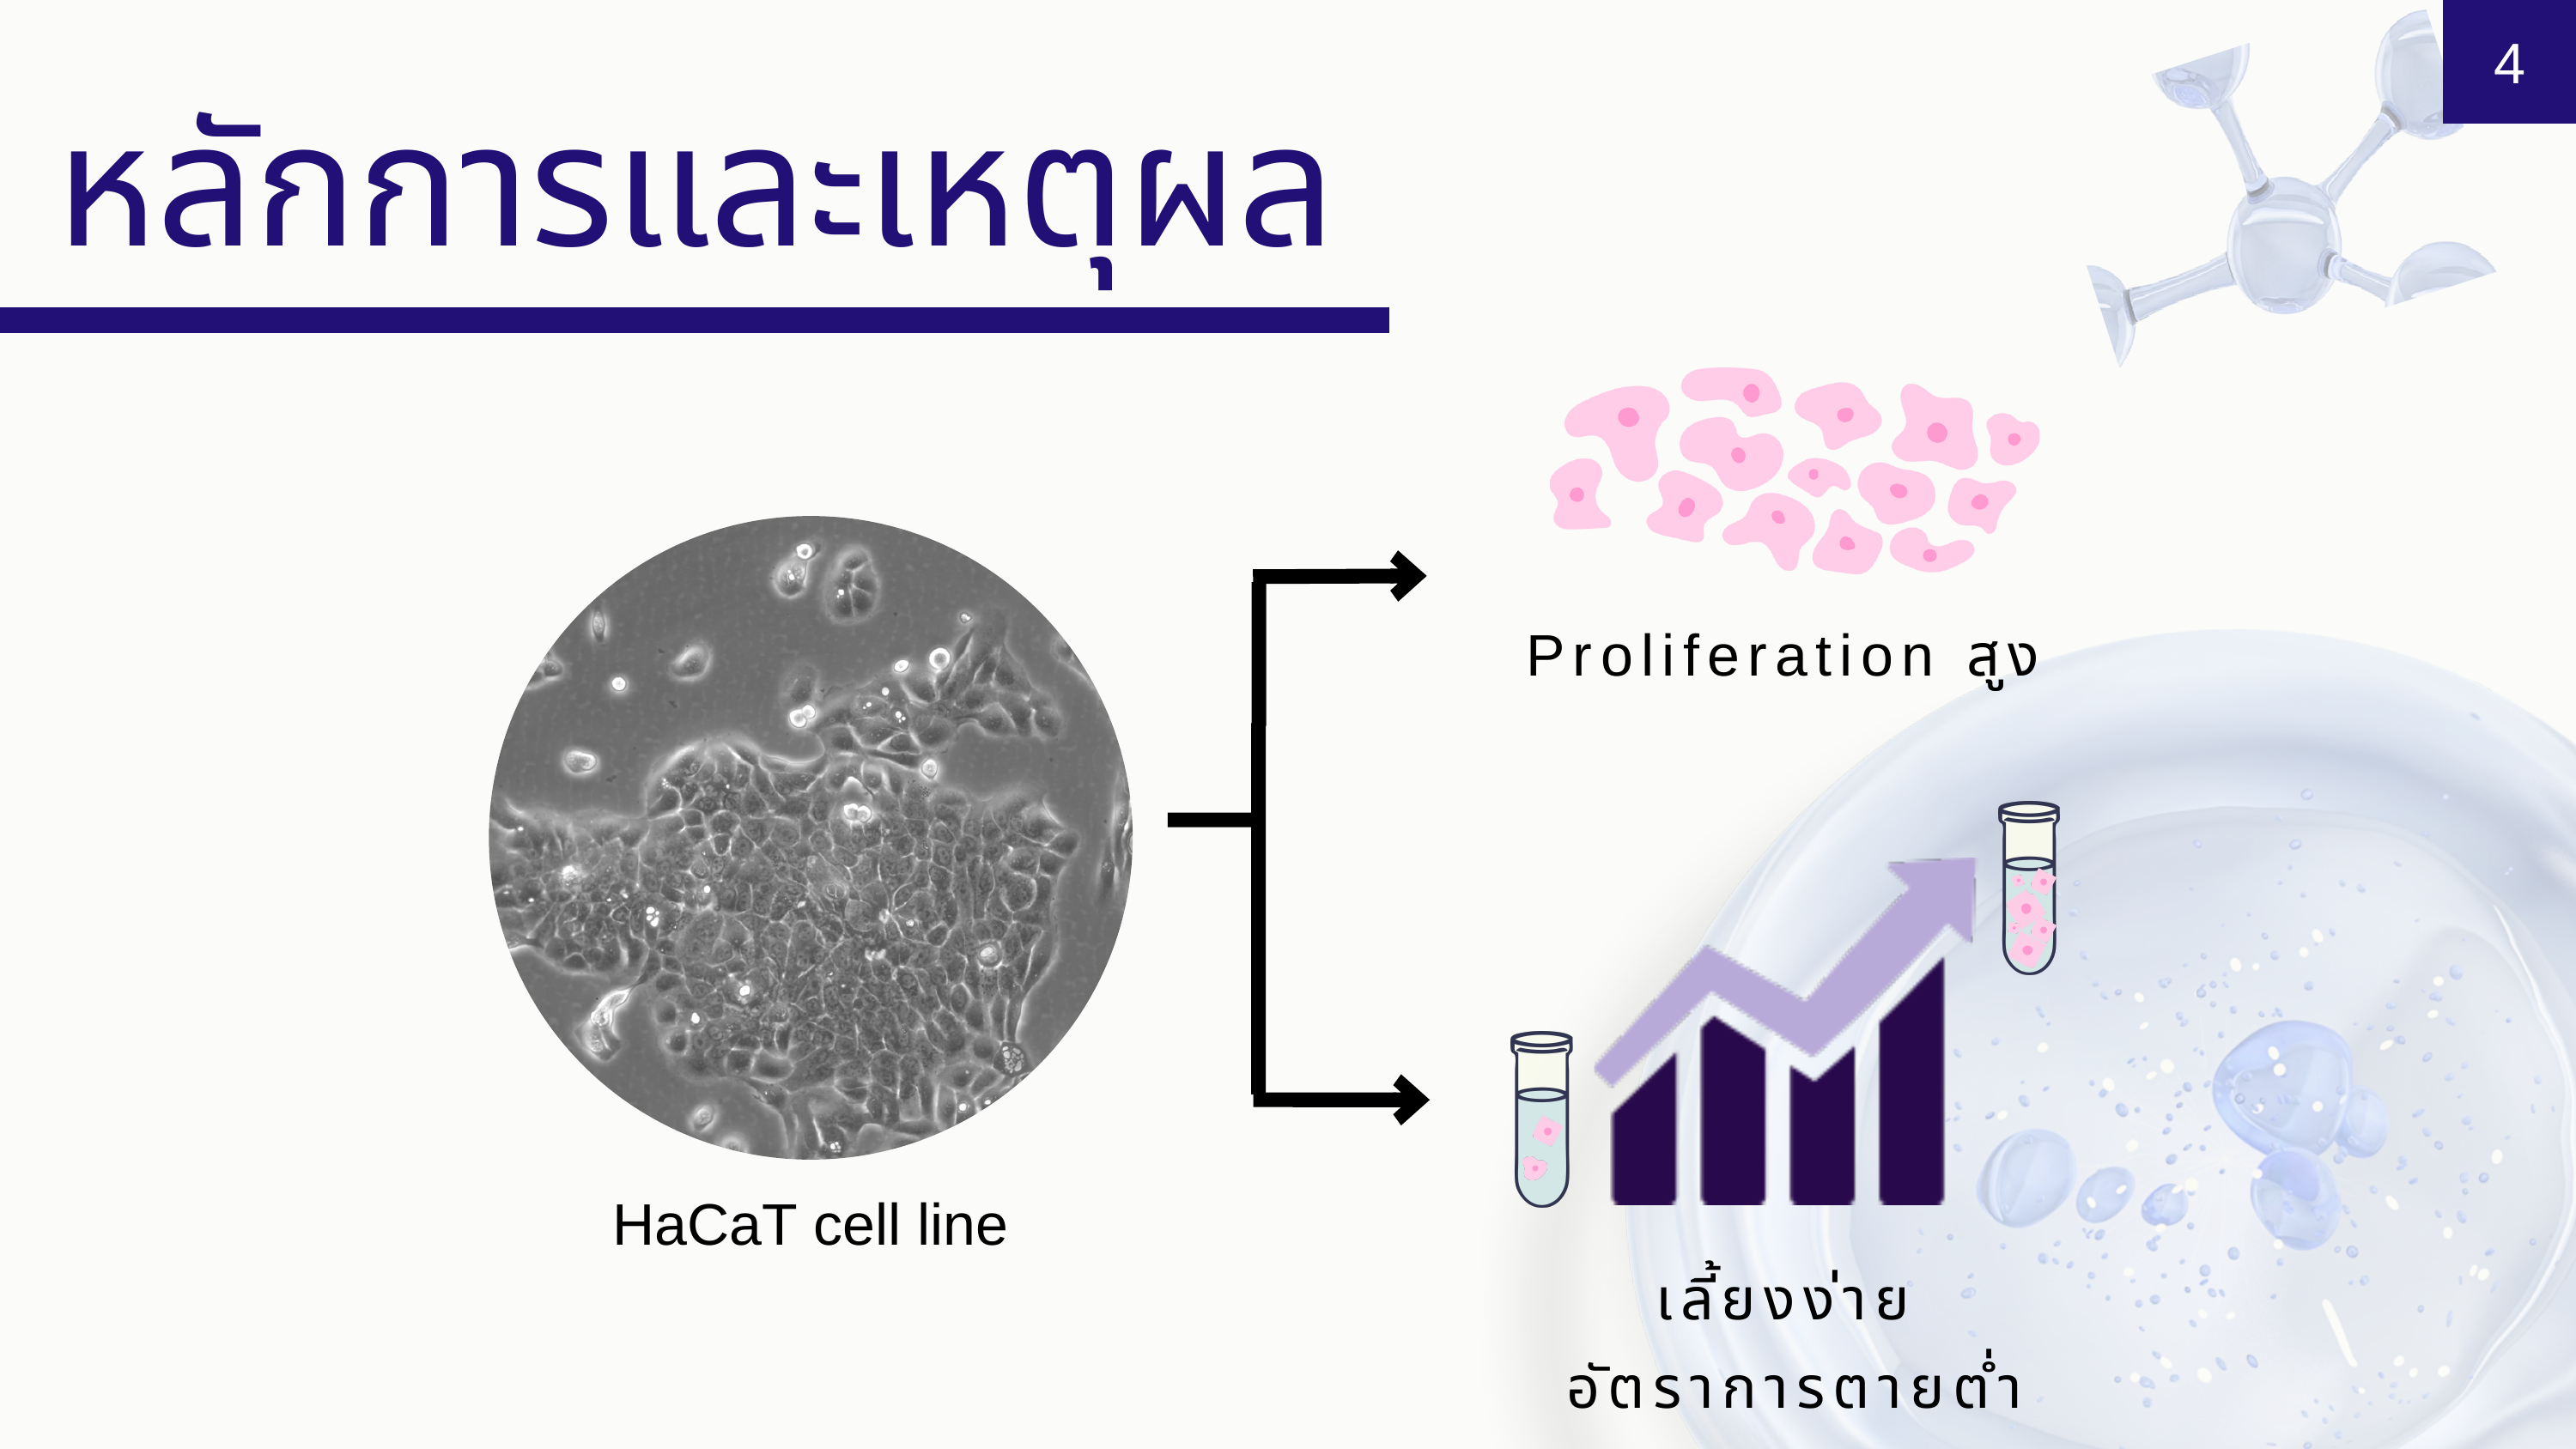

4

หลักการและเหตุผล

Proliferation สูง

HaCaT cell line
เลี้ยงง่าย
อัตราการตายต่ำ